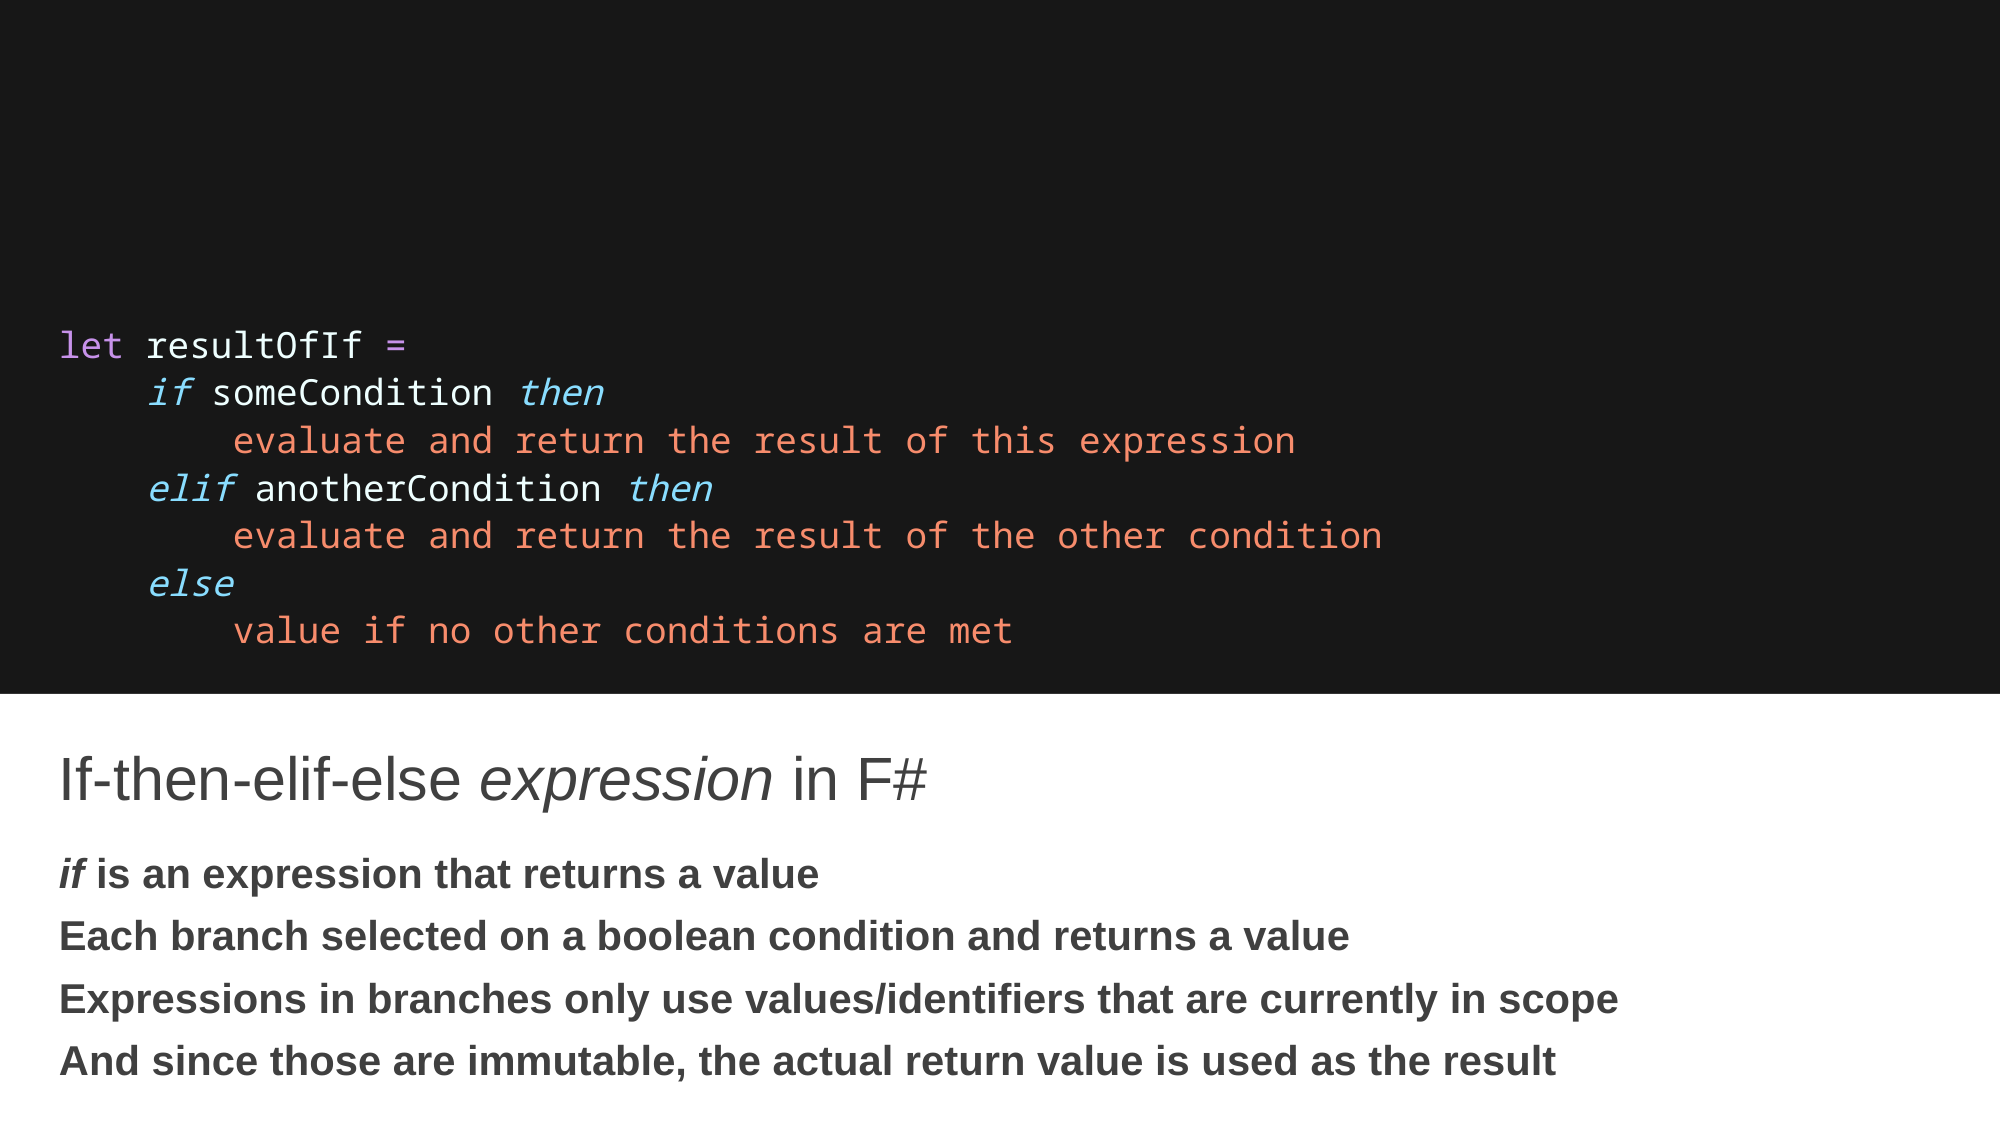

let resultOfIf =
    if someCondition then
        evaluate and return the result of this expression
    elif anotherCondition then
        evaluate and return the result of the other condition
    else
        value if no other conditions are met
# If-then-elif-else expression in F#
if is an expression that returns a value
Each branch selected on a boolean condition and returns a value
Expressions in branches only use values/identifiers that are currently in scope
And since those are immutable, the actual return value is used as the result